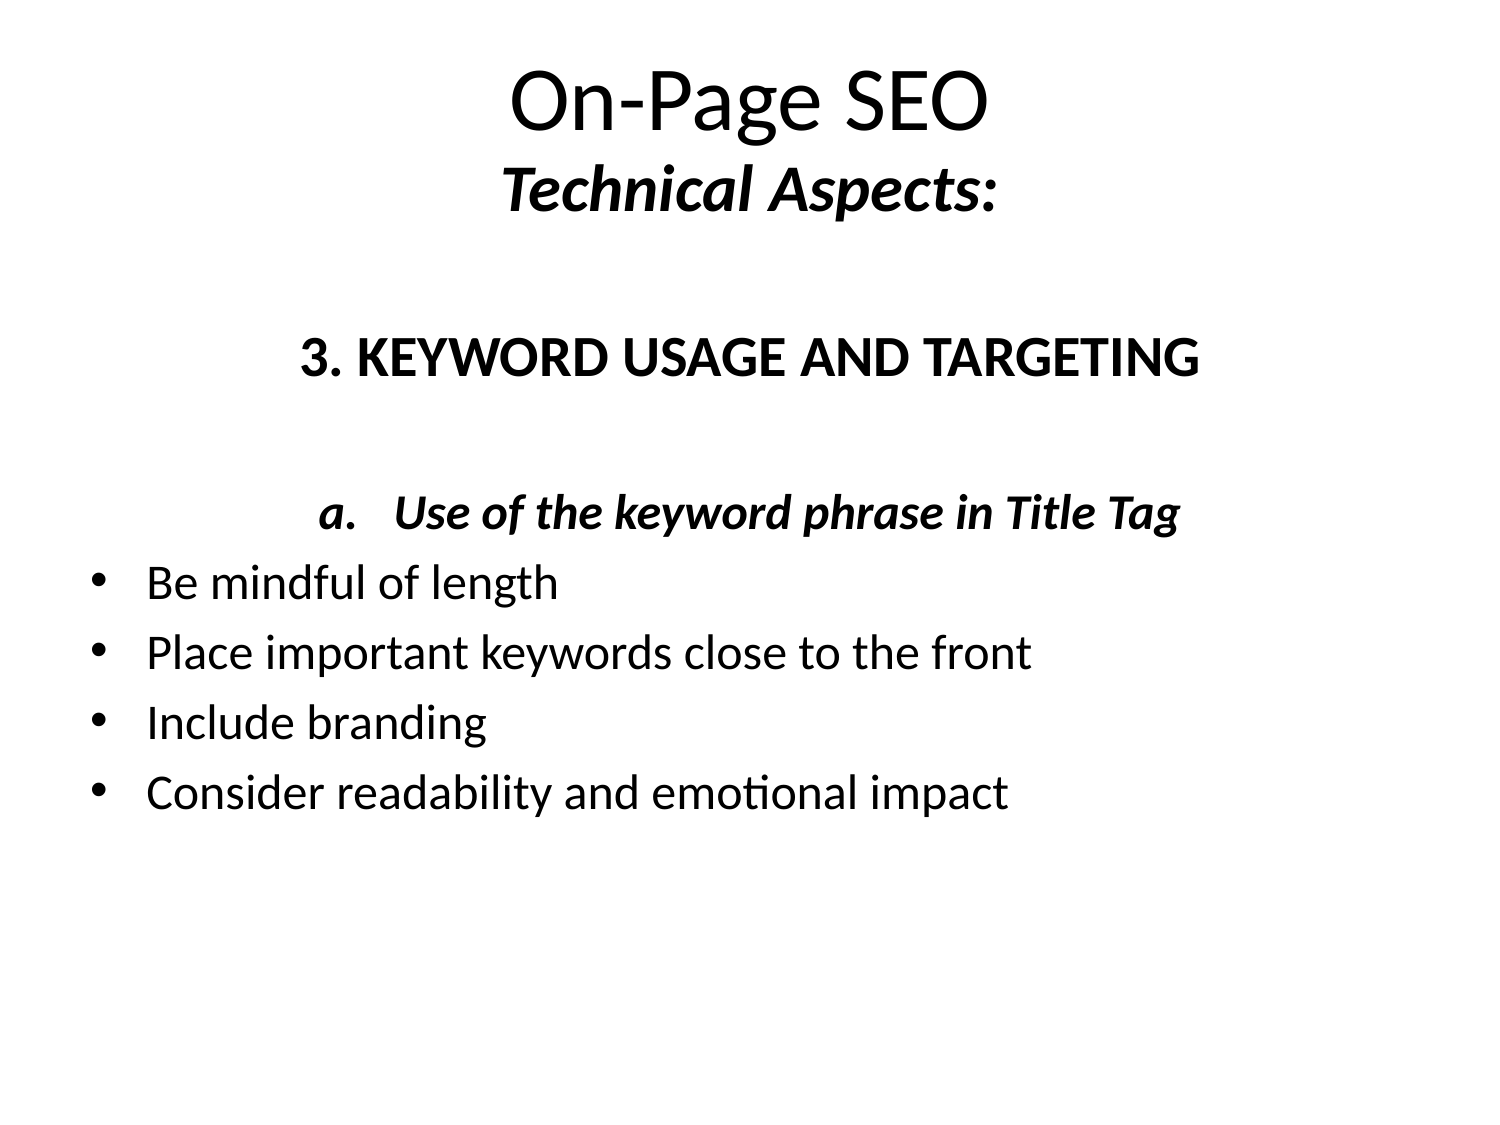

# On-Page SEO
Technical Aspects:

3. KEYWORD USAGE AND TARGETING

Use of the keyword phrase in Title Tag
Be mindful of length
Place important keywords close to the front
Include branding
Consider readability and emotional impact